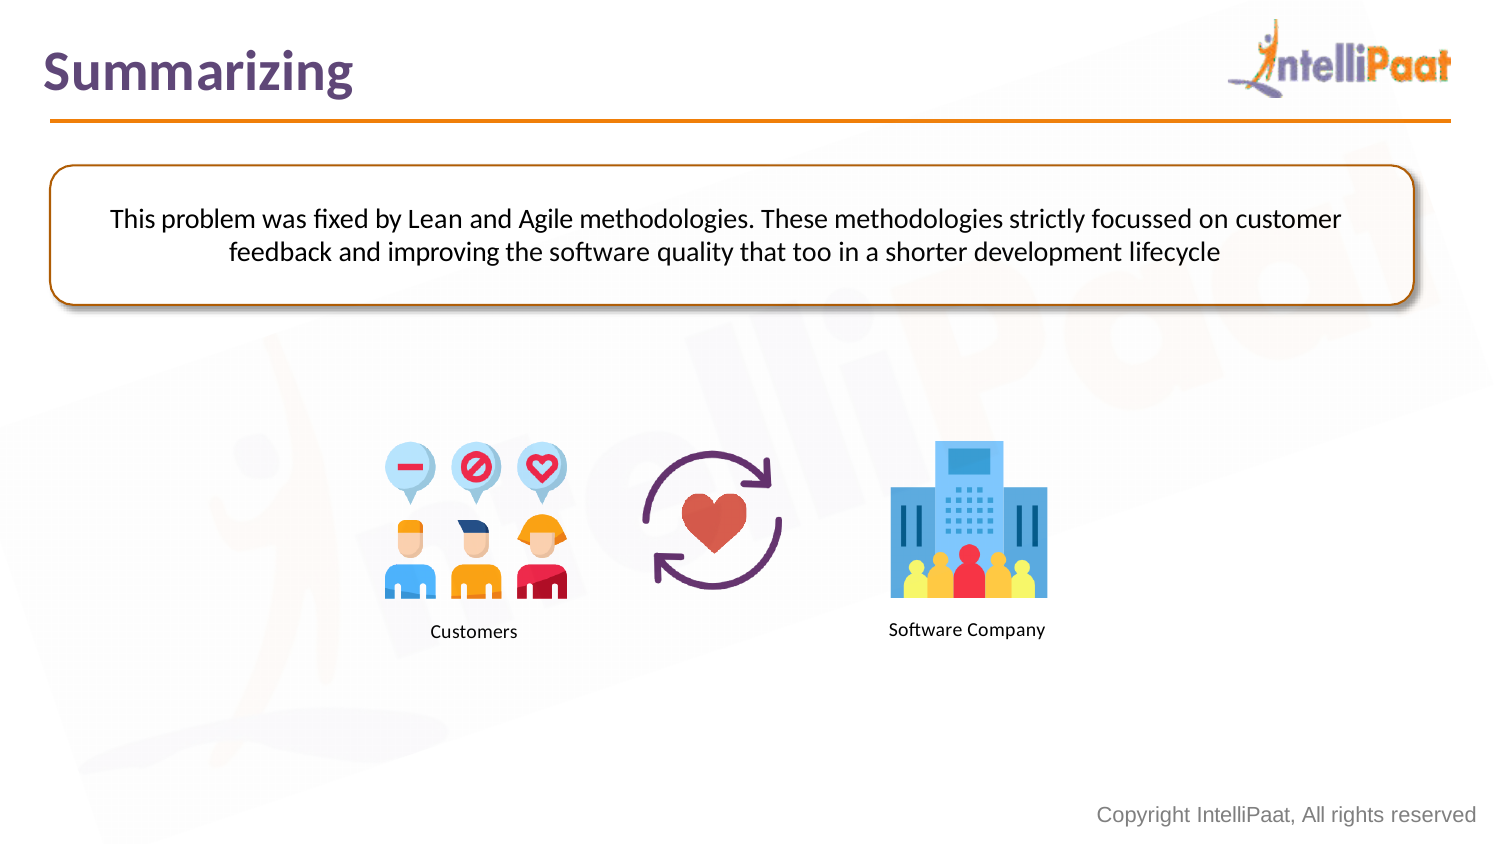

Summarizing

This problem was fixed by Lean and Agile methodologies. These methodologies strictly focussed on customer  feedback and improving the software quality that too in a shorter development lifecycle

Software Company
Customers
Copyright IntelliPaat, All rights reserved